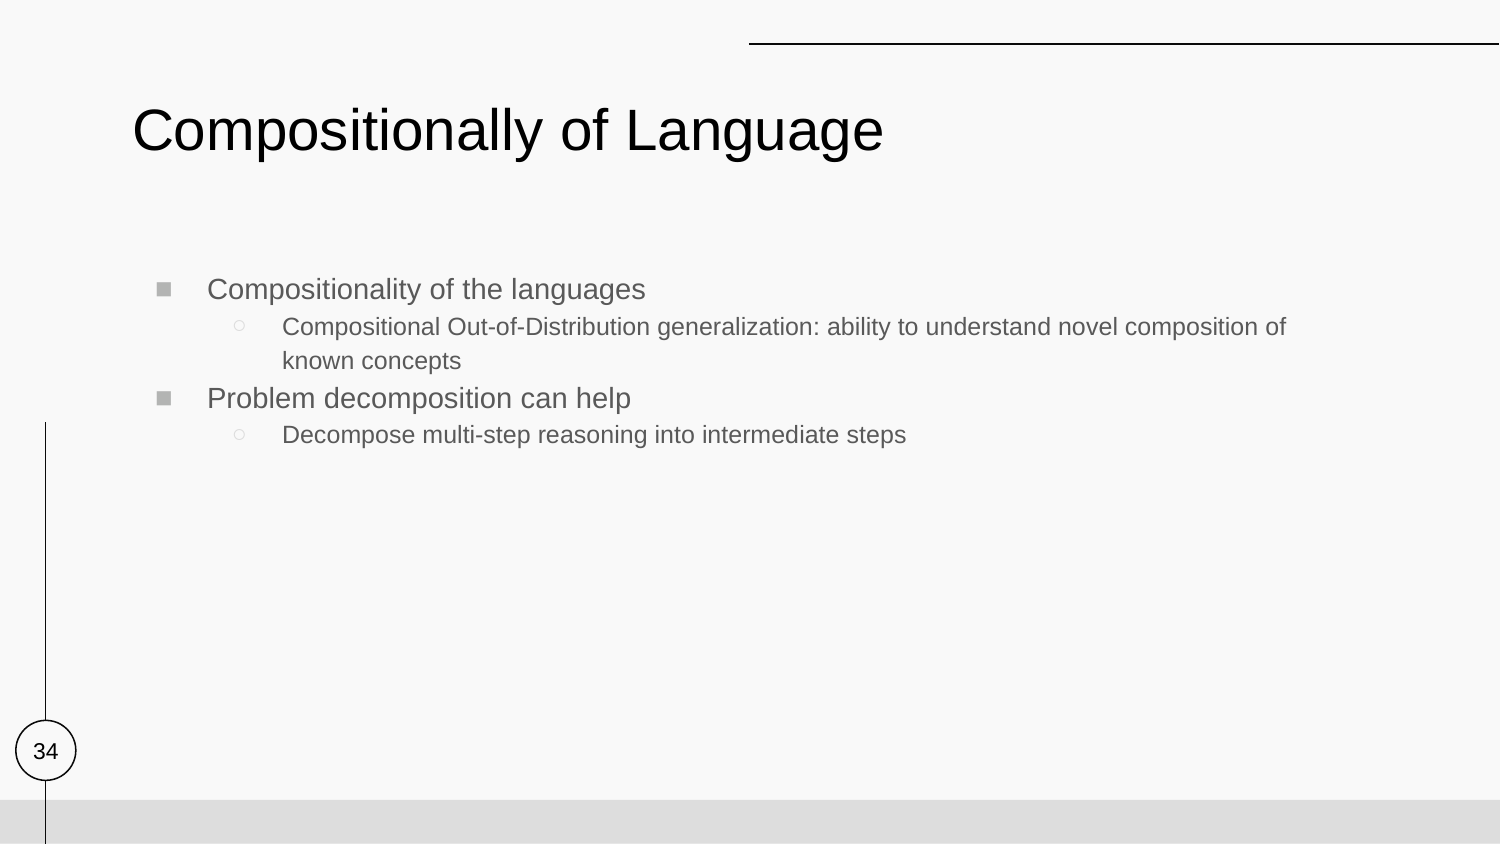

# Compositionally of Language
Compositionality of the languages
Compositional Out-of-Distribution generalization: ability to understand novel composition of known concepts
Problem decomposition can help
Decompose multi-step reasoning into intermediate steps
33
34